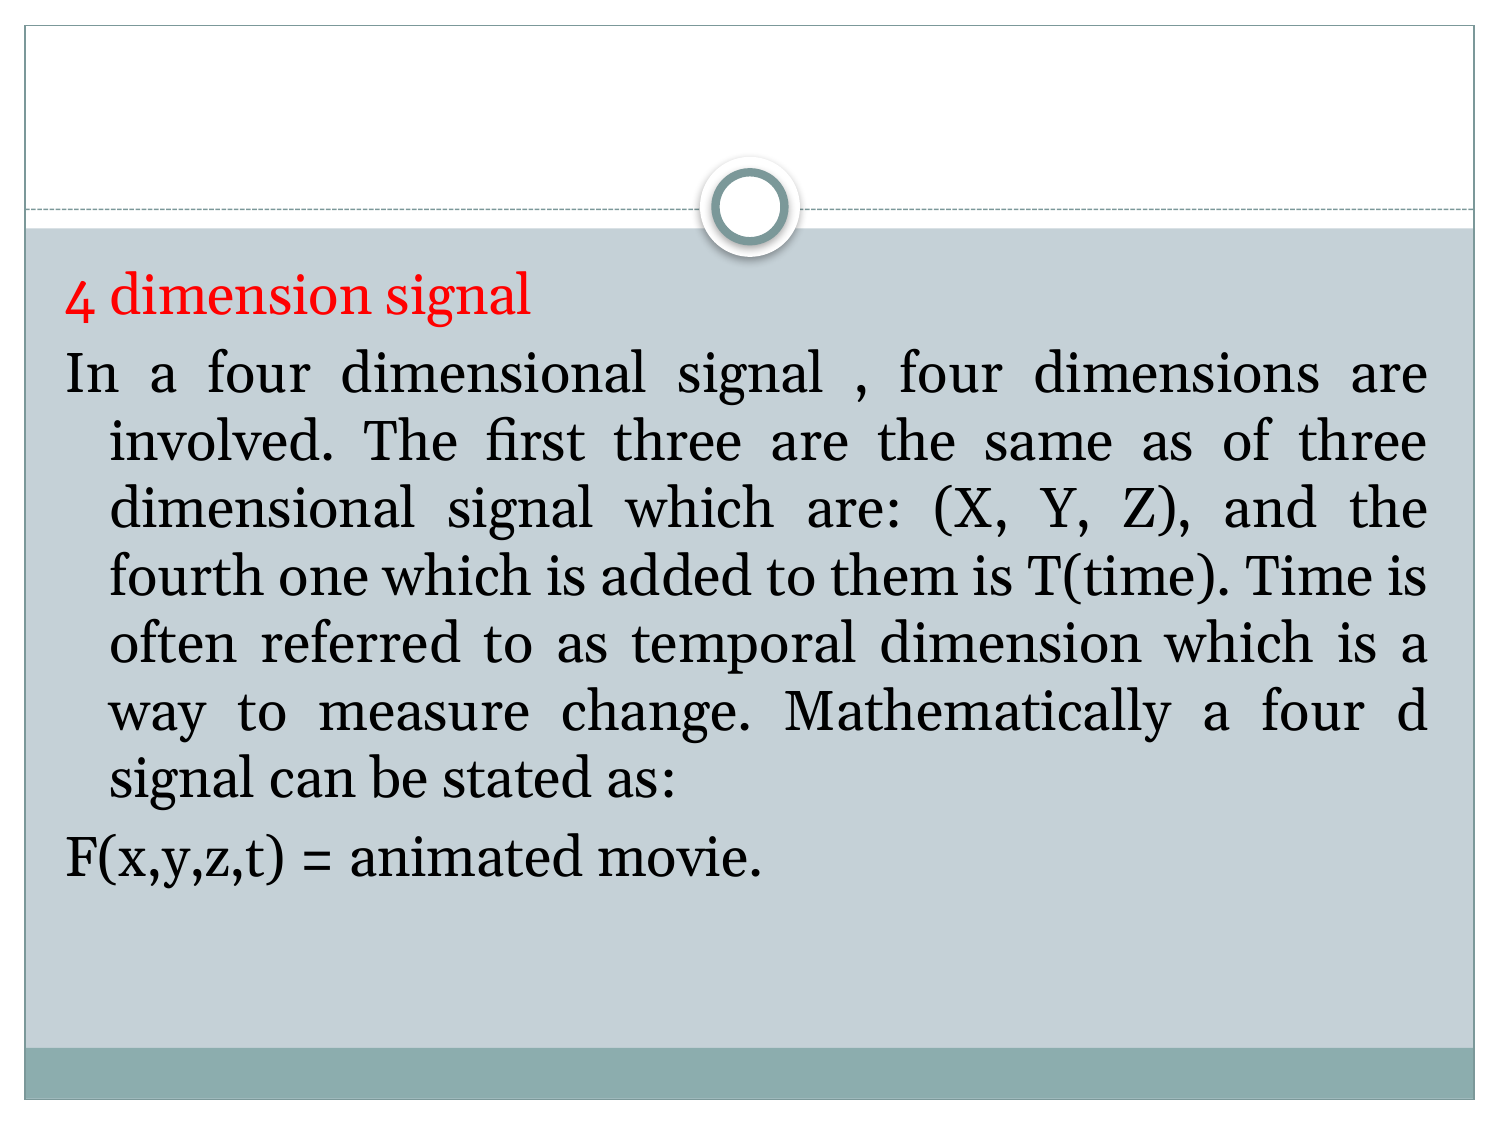

#
4 dimension signal
In a four dimensional signal , four dimensions are involved. The first three are the same as of three dimensional signal which are: (X, Y, Z), and the fourth one which is added to them is T(time). Time is often referred to as temporal dimension which is a way to measure change. Mathematically a four d signal can be stated as:
F(x,y,z,t) = animated movie.